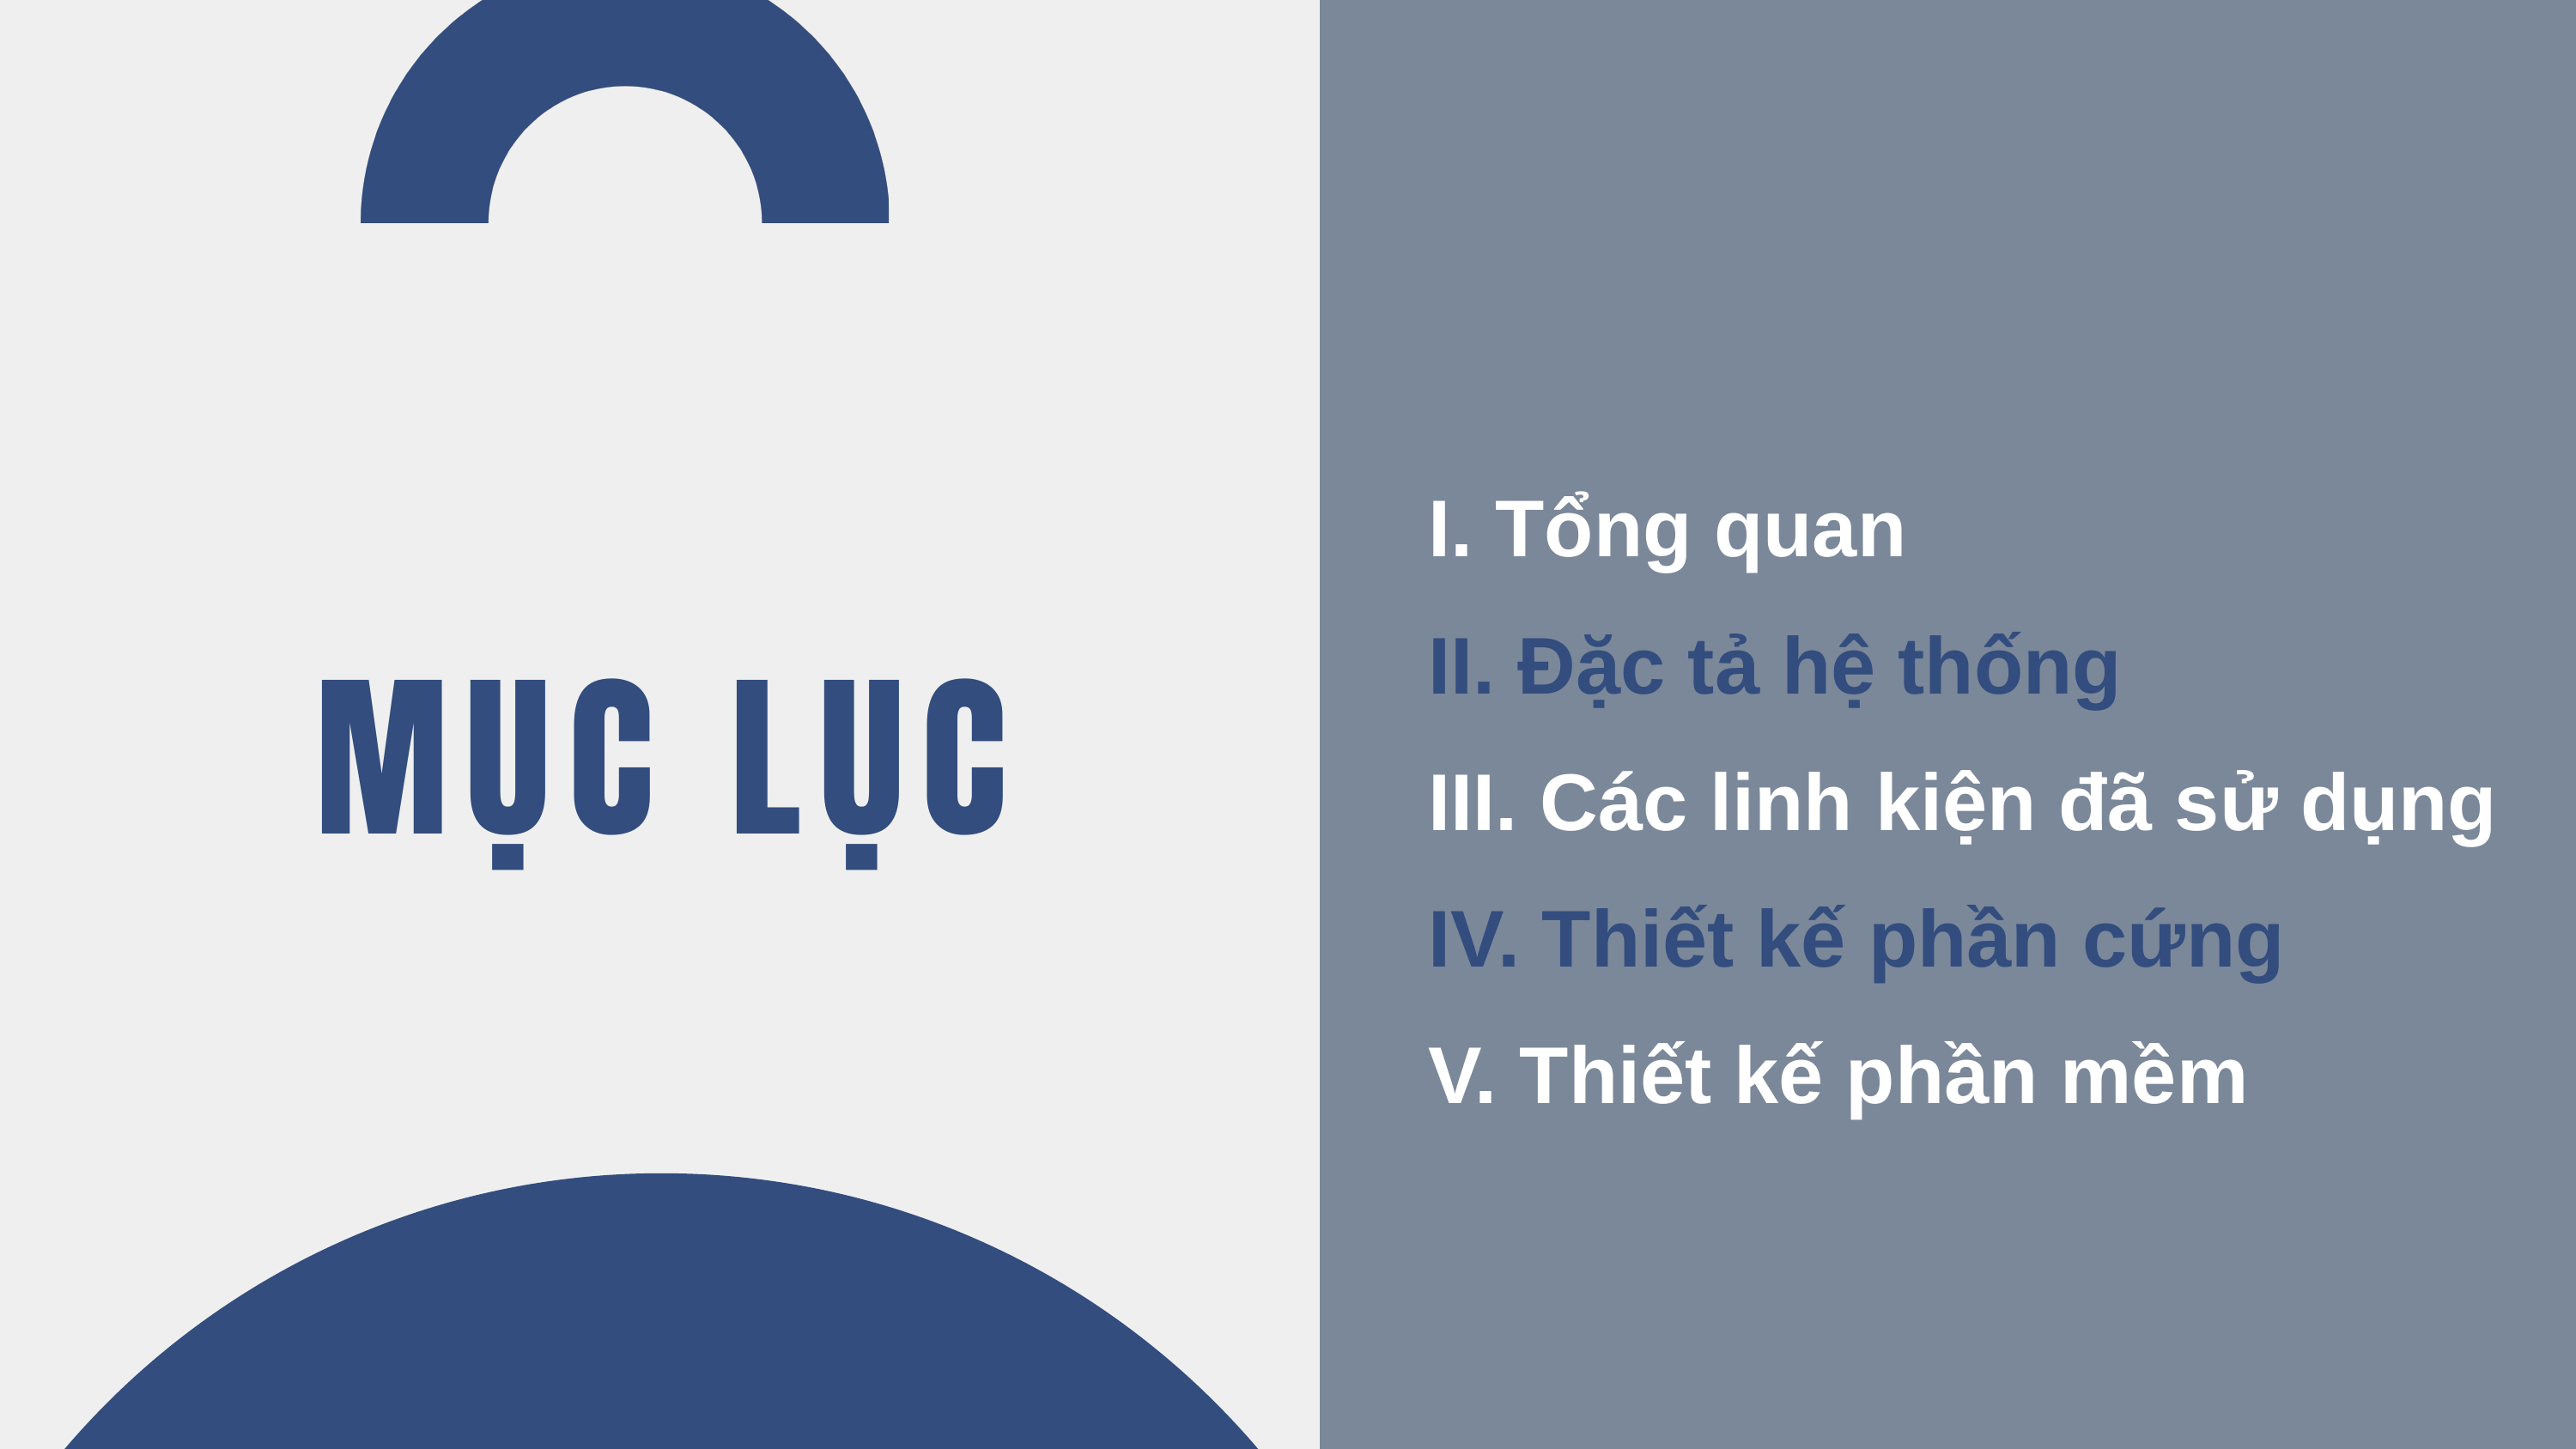

I. Tổng quan
II. Đặc tả hệ thống
III. Các linh kiện đã sử dụng
IV. Thiết kế phần cứng
V. Thiết kế phần mềm
MỤC LỤC